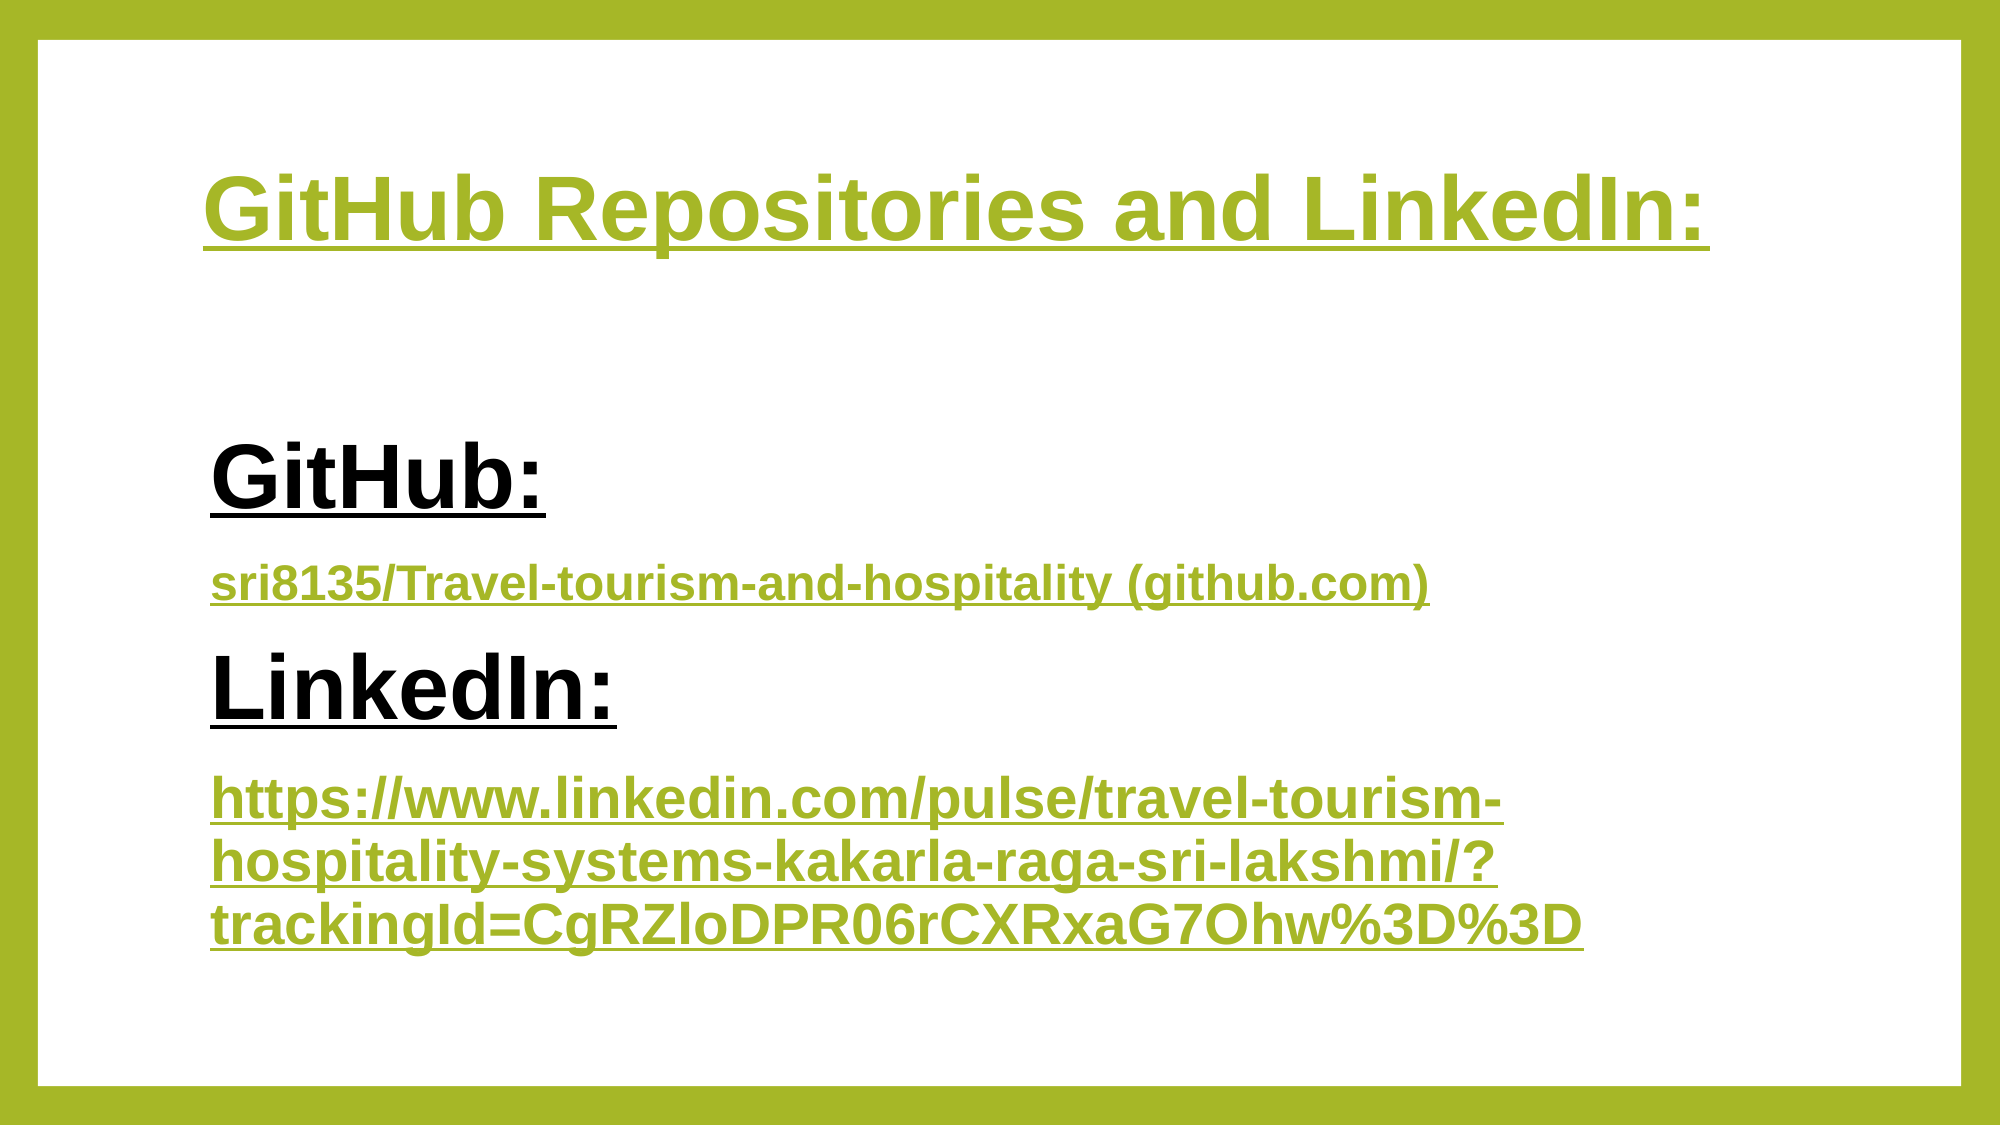

# GitHub Repositories and LinkedIn:

GitHub:
sri8135/Travel-tourism-and-hospitality (github.com)
LinkedIn:
https://www.linkedin.com/pulse/travel-tourism-hospitality-systems-kakarla-raga-sri-lakshmi/?trackingId=CgRZloDPR06rCXRxaG7Ohw%3D%3D